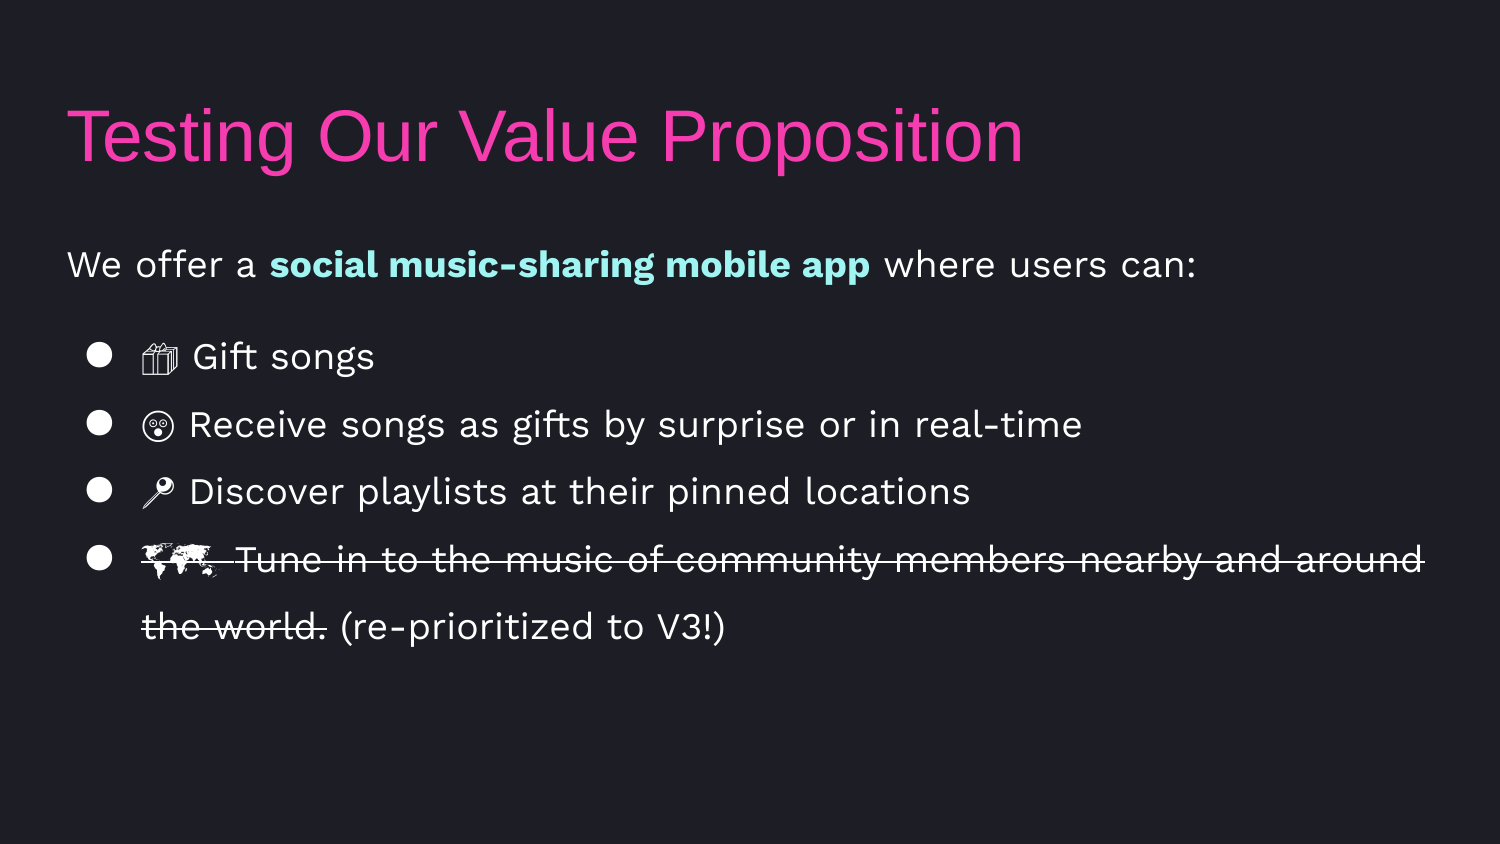

# Testing Our Value Proposition
We offer a social music-sharing mobile app where users can:
🎁 Gift songs
😲 Receive songs as gifts by surprise or in real-time
📍 Discover playlists at their pinned locations
🗺️ Tune in to the music of community members nearby and around the world. (re-prioritized to V3!)